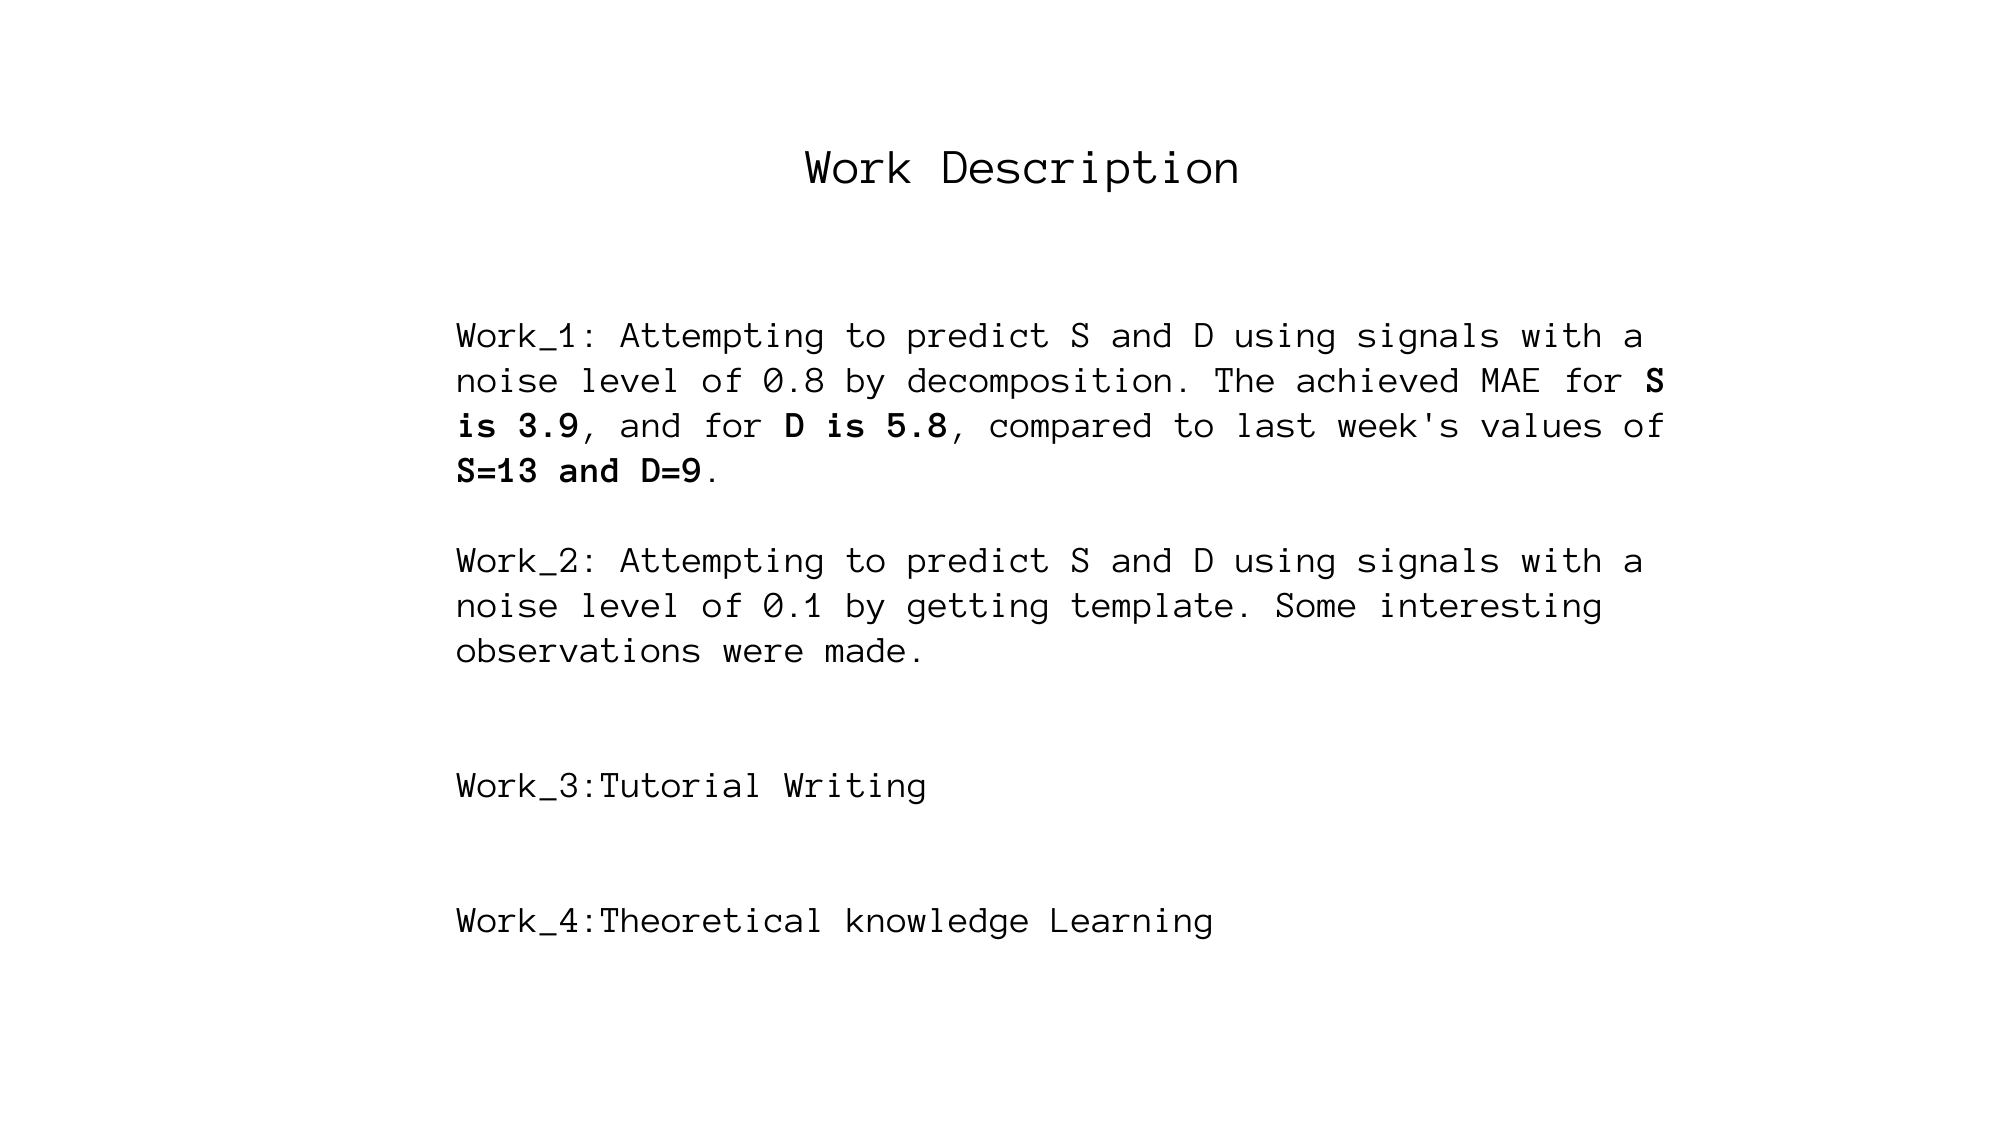

Work Description
Work_1: Attempting to predict S and D using signals with a noise level of 0.8 by decomposition. The achieved MAE for S is 3.9, and for D is 5.8, compared to last week's values of S=13 and D=9.

Work_2: Attempting to predict S and D using signals with a noise level of 0.1 by getting template. Some interesting observations were made.

Work_3:Tutorial Writing

Work_4:Theoretical knowledge Learning